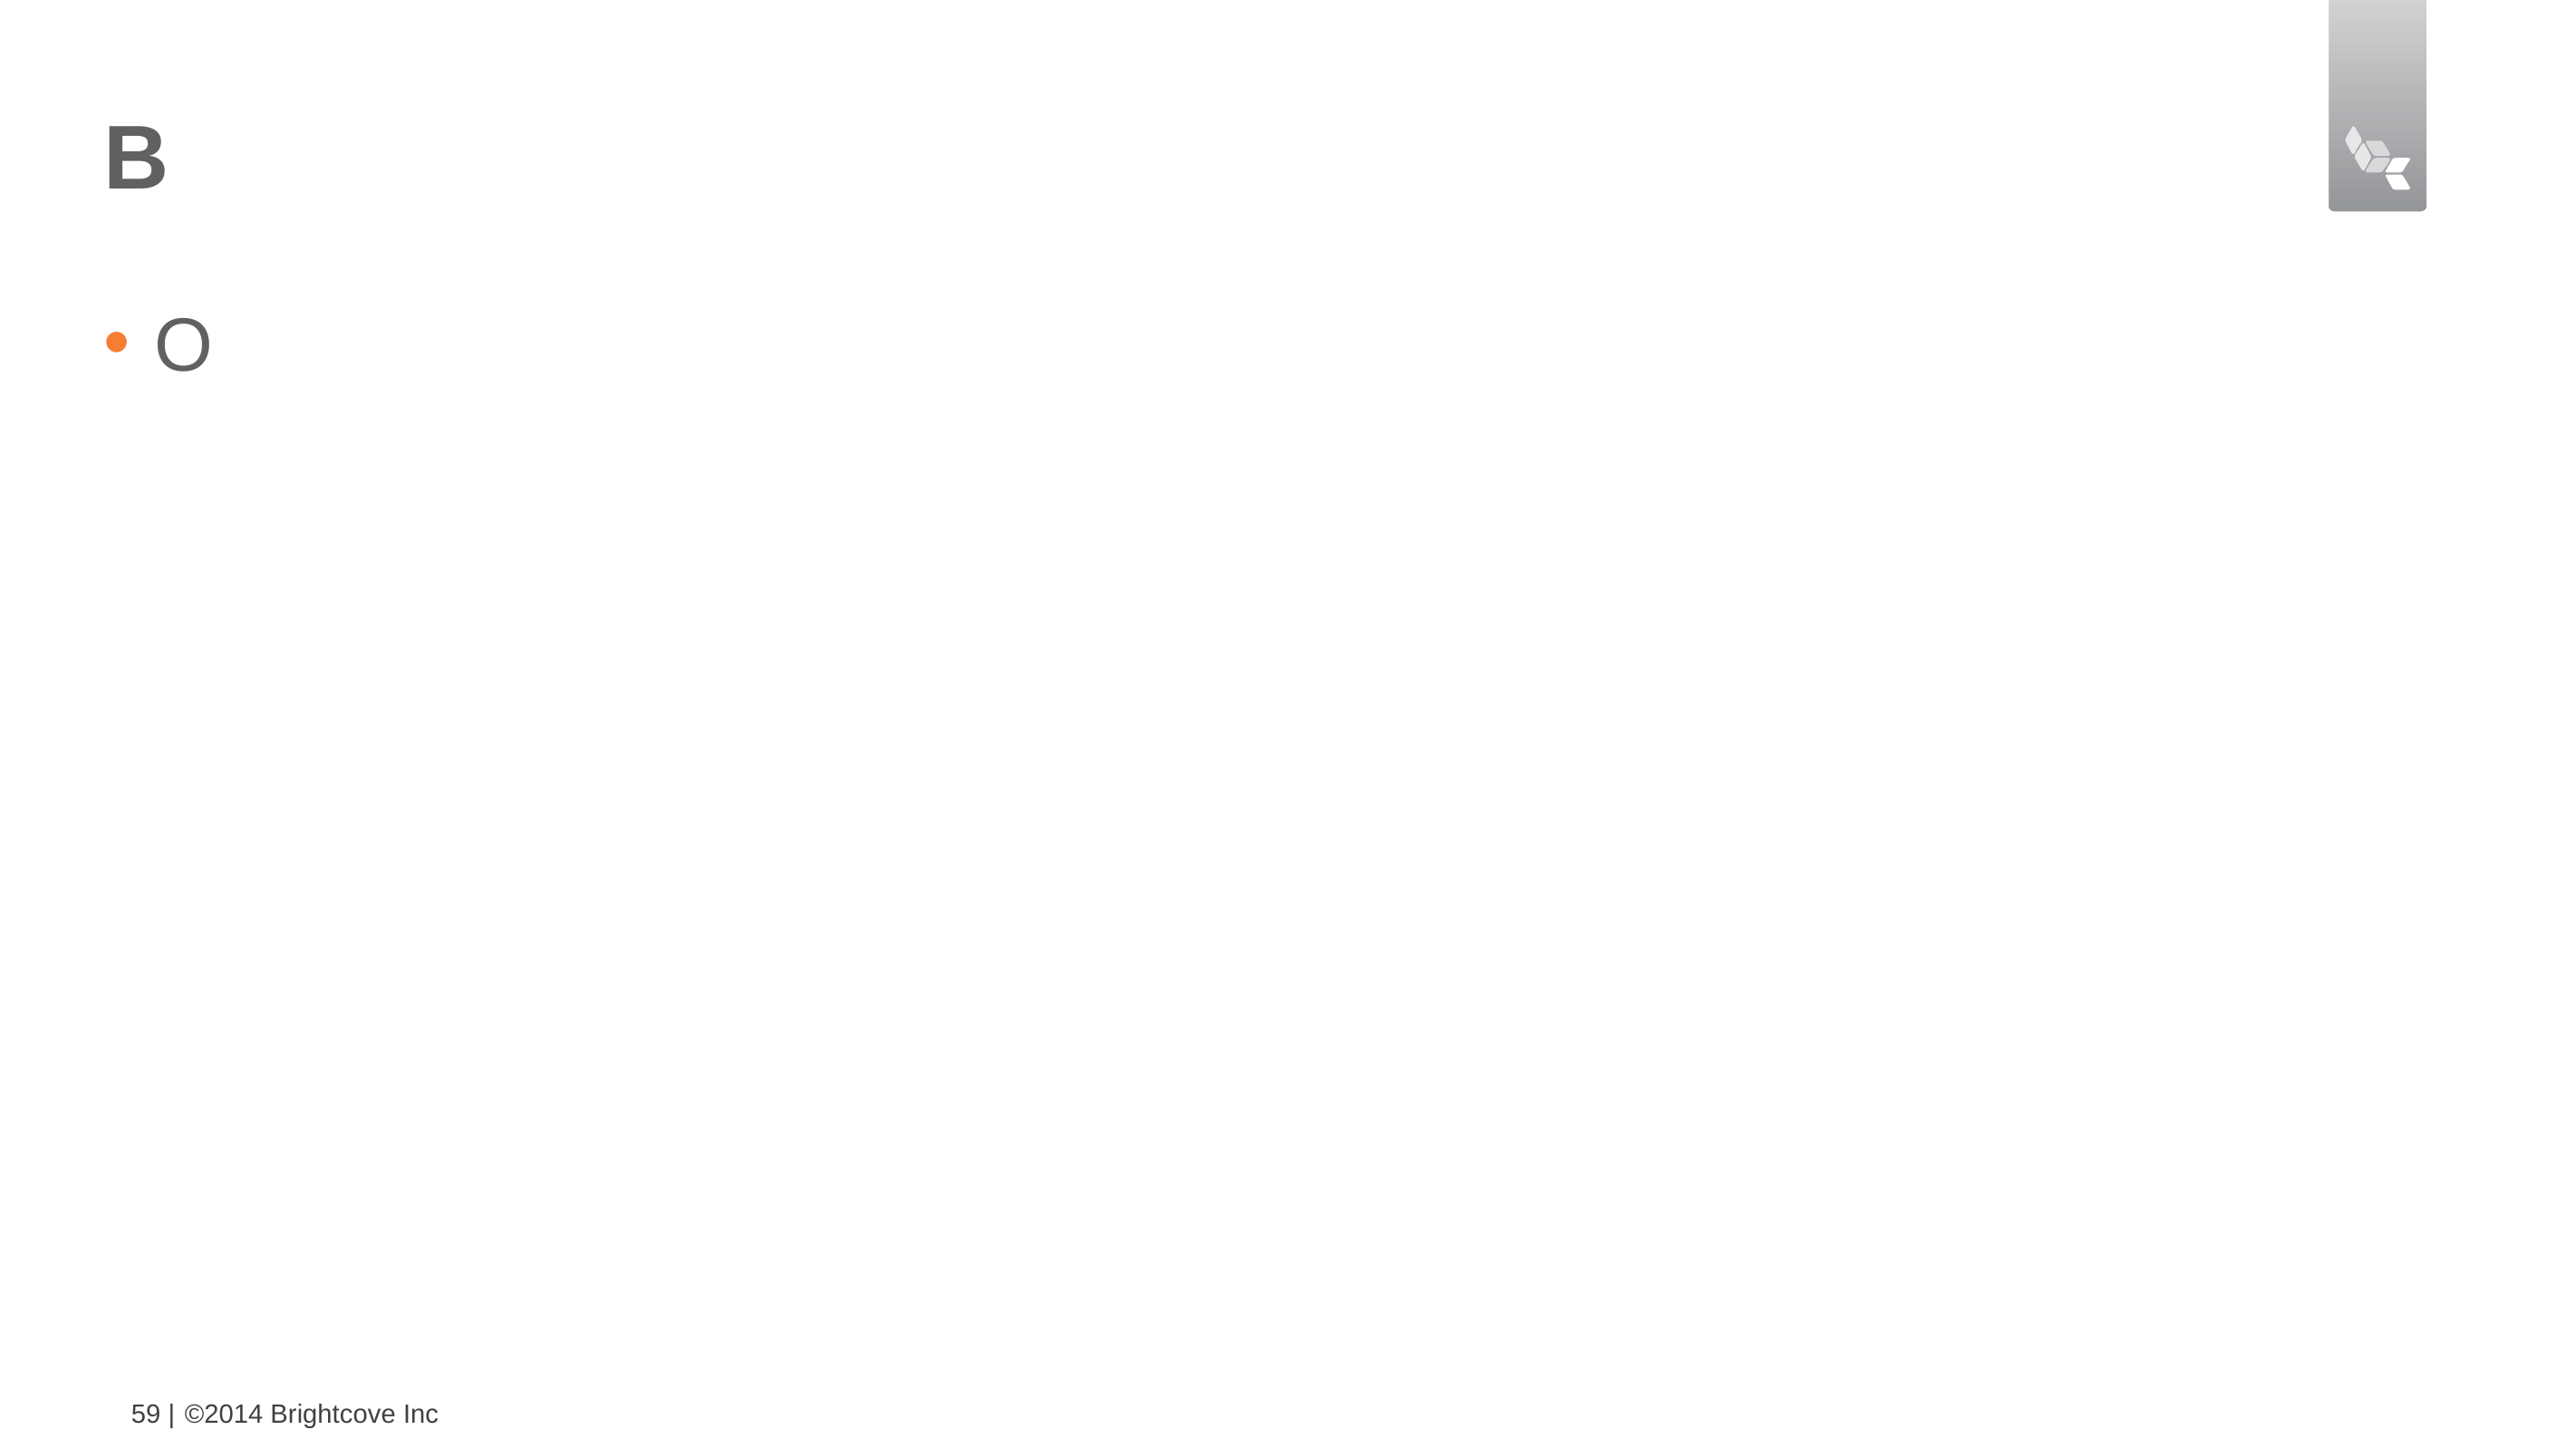

# B
O
59 |
©2014 Brightcove Inc